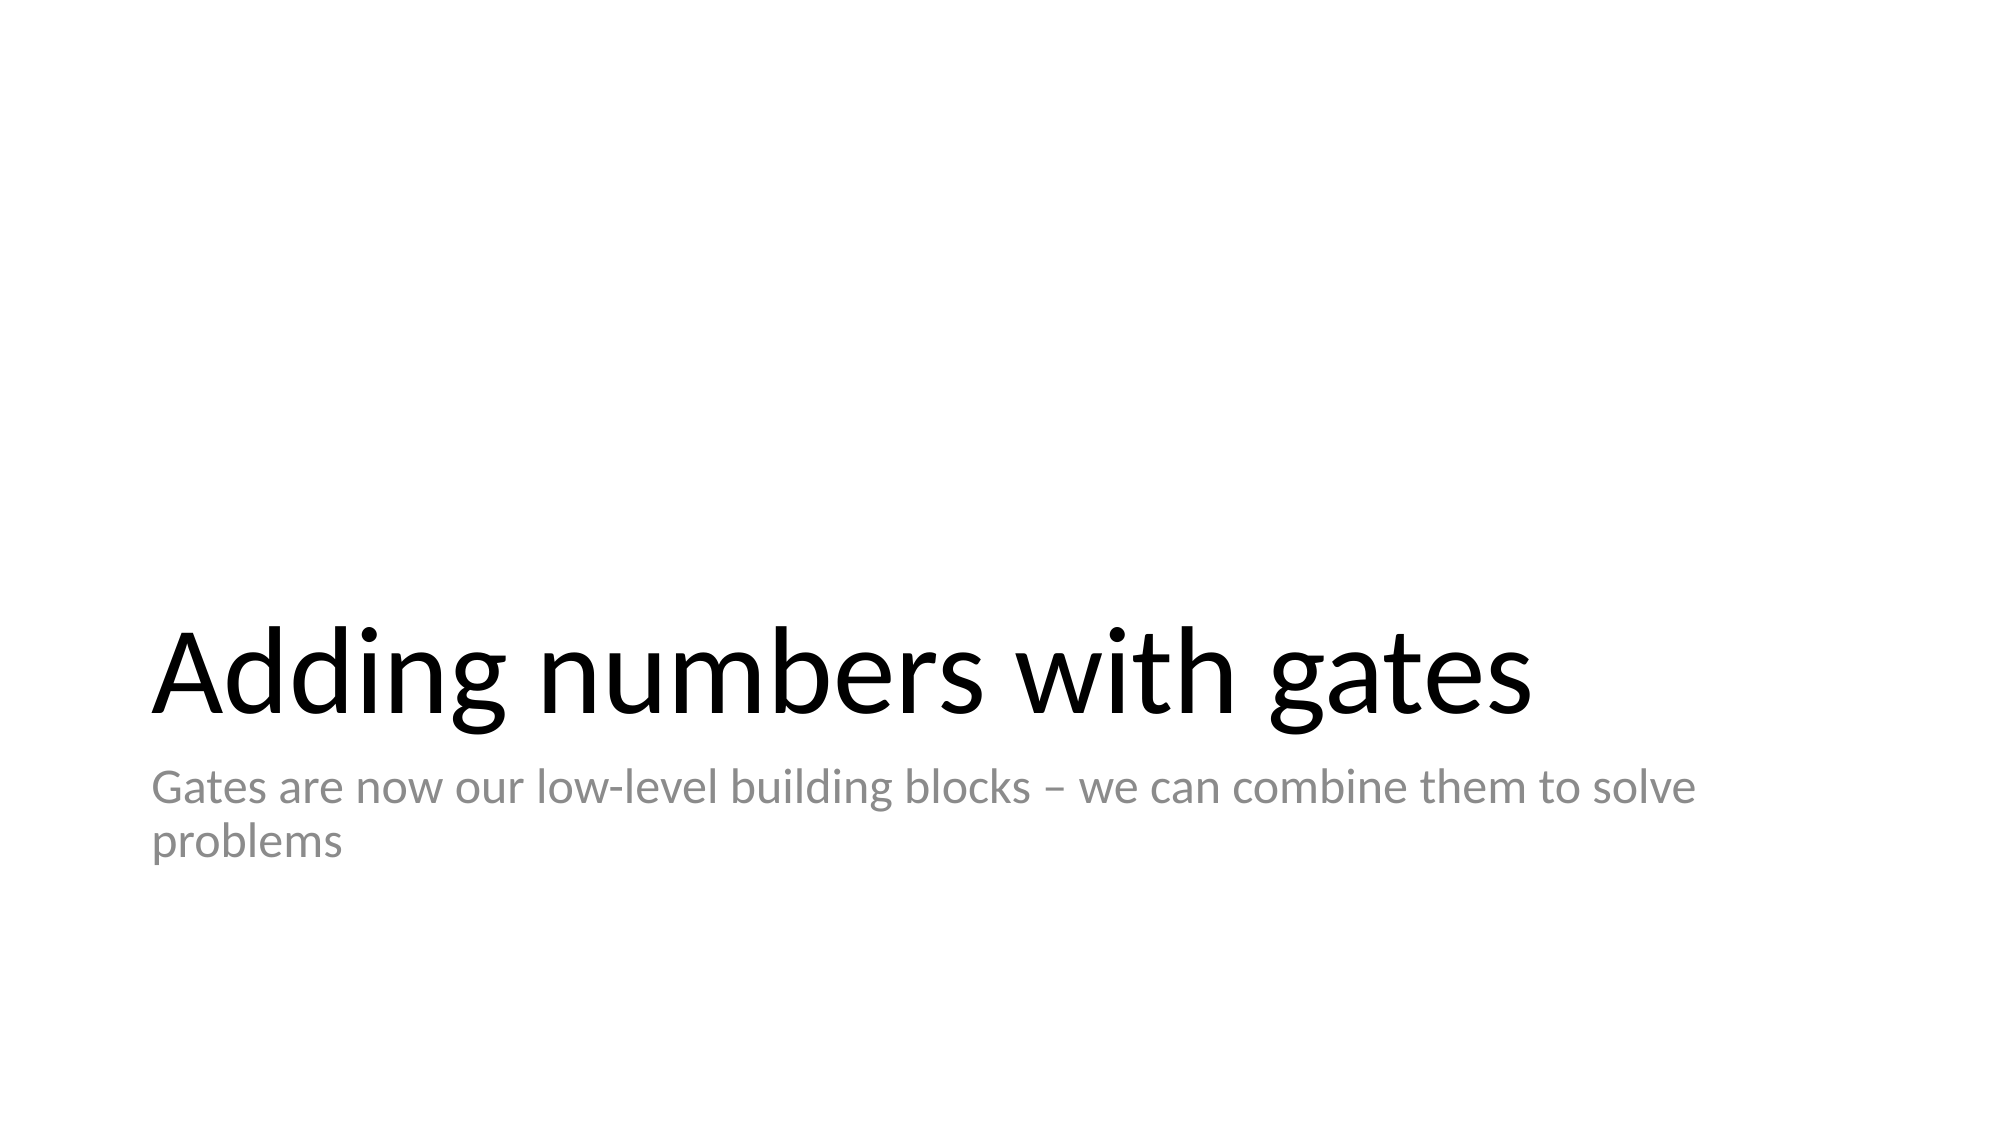

# Adding numbers with gates
Gates are now our low-level building blocks – we can combine them to solve problems